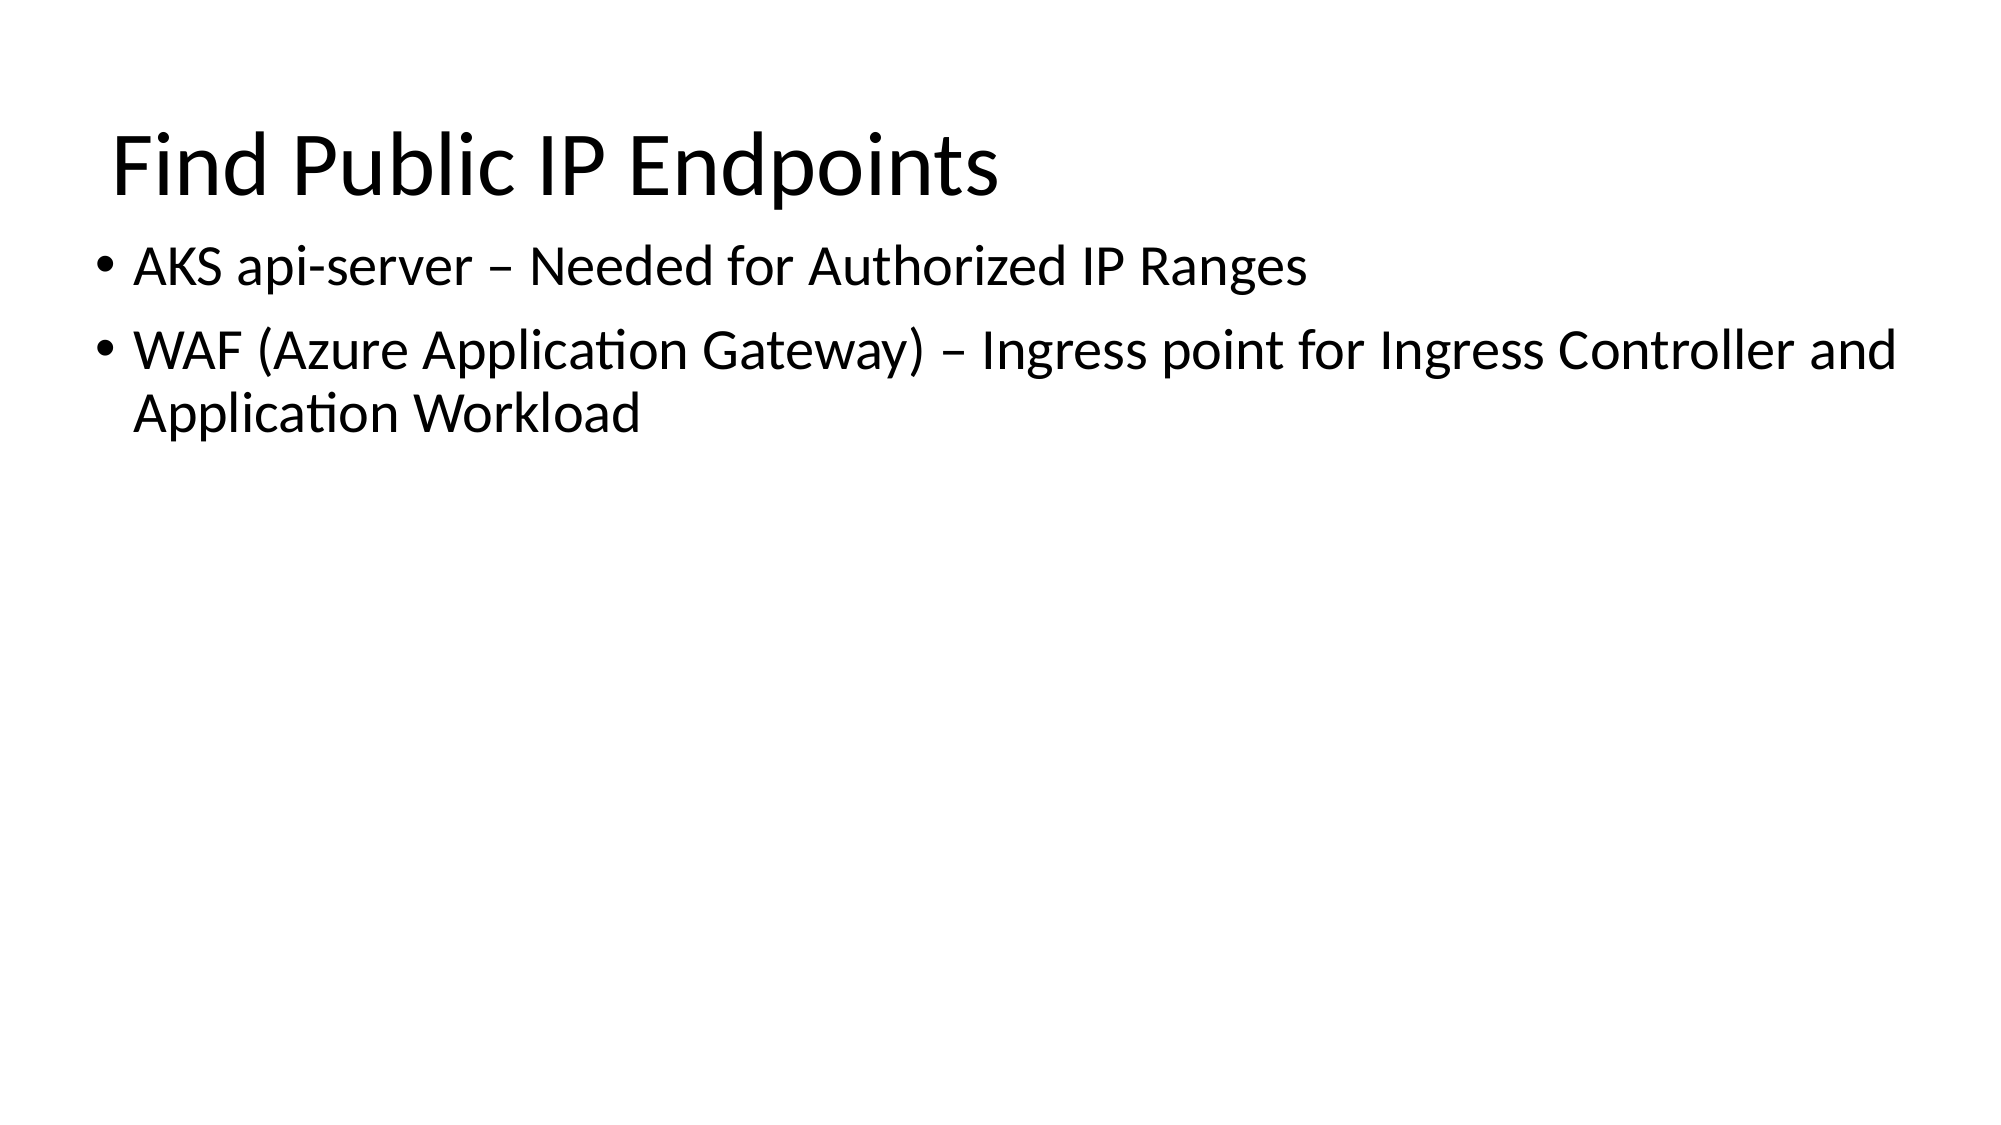

# Find Public IP Endpoints
AKS api-server – Needed for Authorized IP Ranges
WAF (Azure Application Gateway) – Ingress point for Ingress Controller and Application Workload